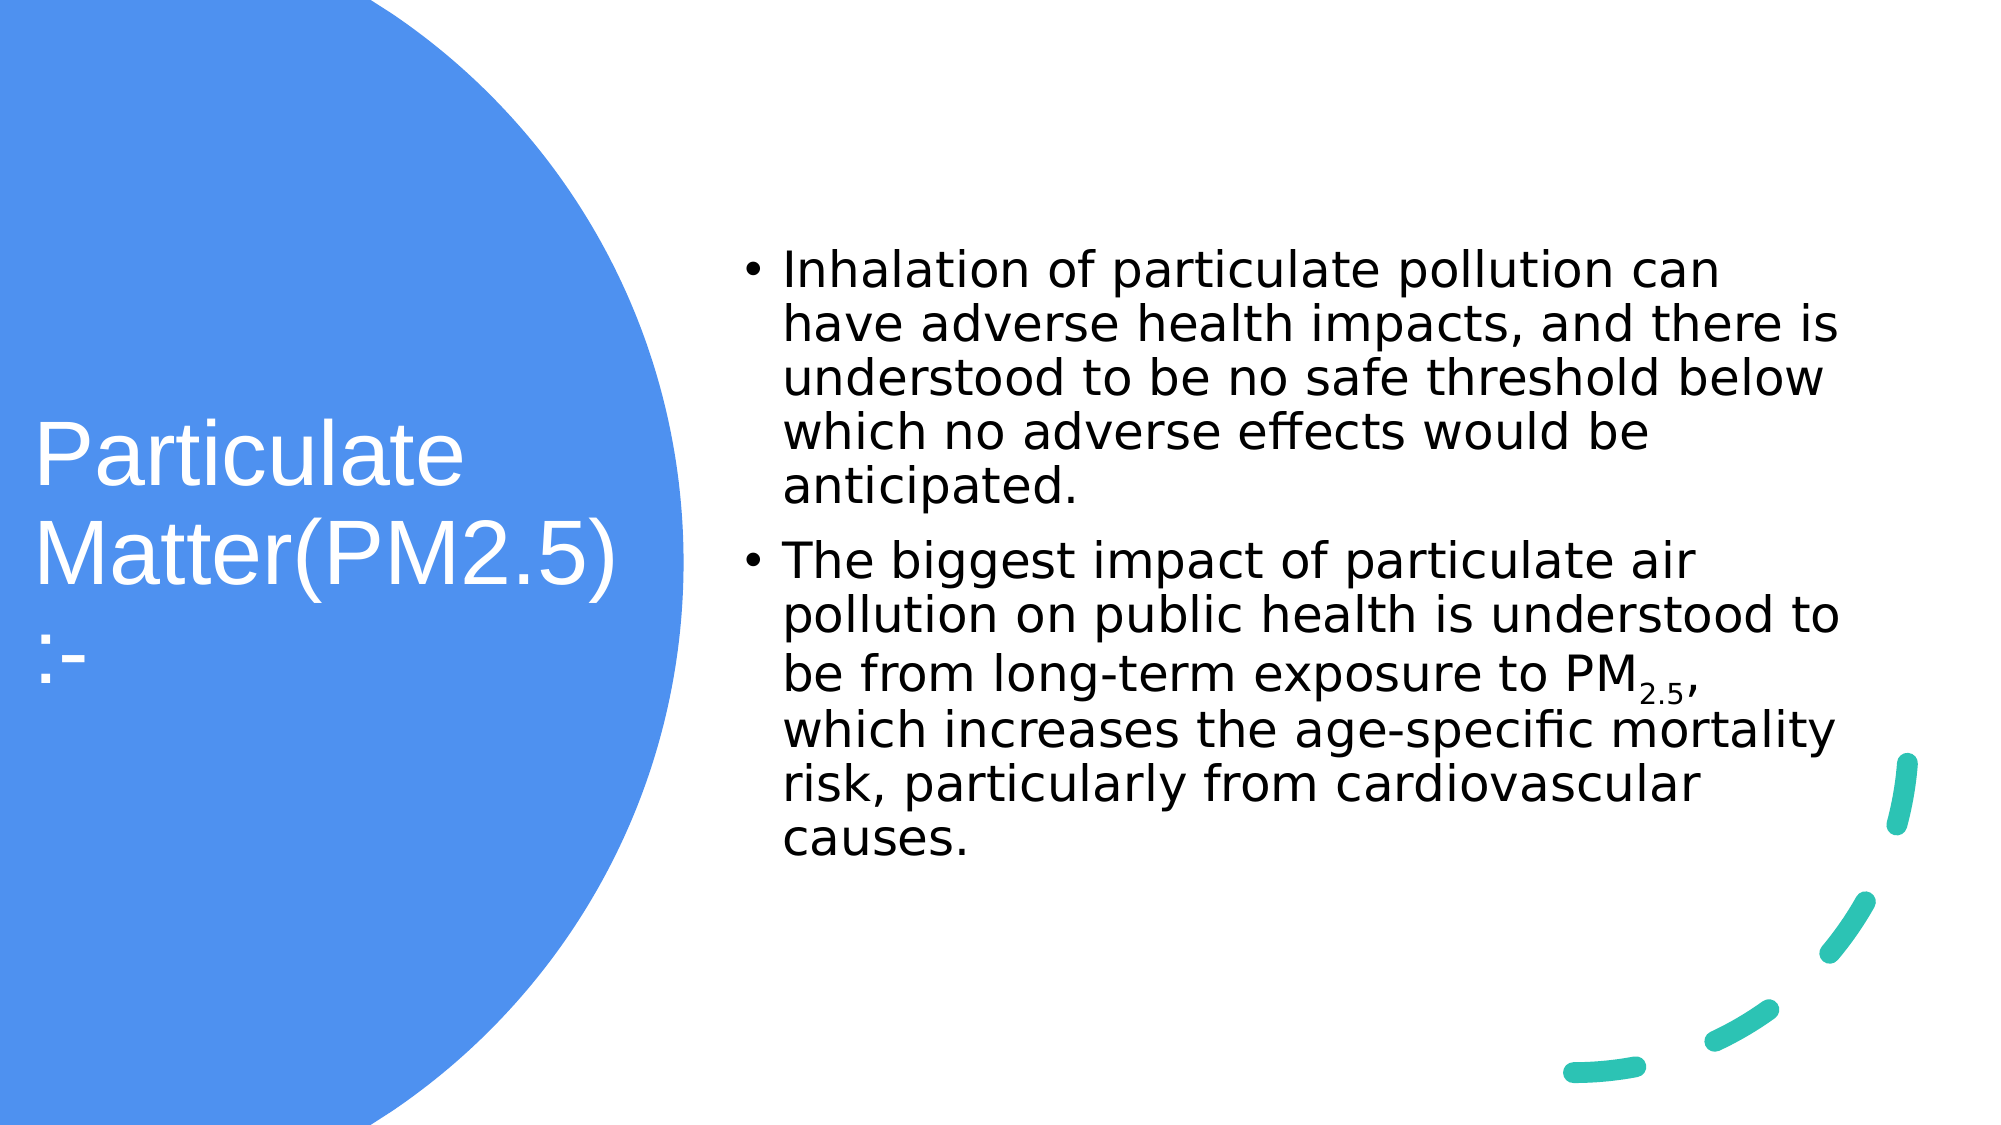

Inhalation of particulate pollution can have adverse health impacts, and there is understood to be no safe threshold below which no adverse effects would be anticipated.
The biggest impact of particulate air pollution on public health is understood to be from long-term exposure to PM2.5, which increases the age-specific mortality risk, particularly from cardiovascular causes.
# Particulate Matter(PM2.5):-